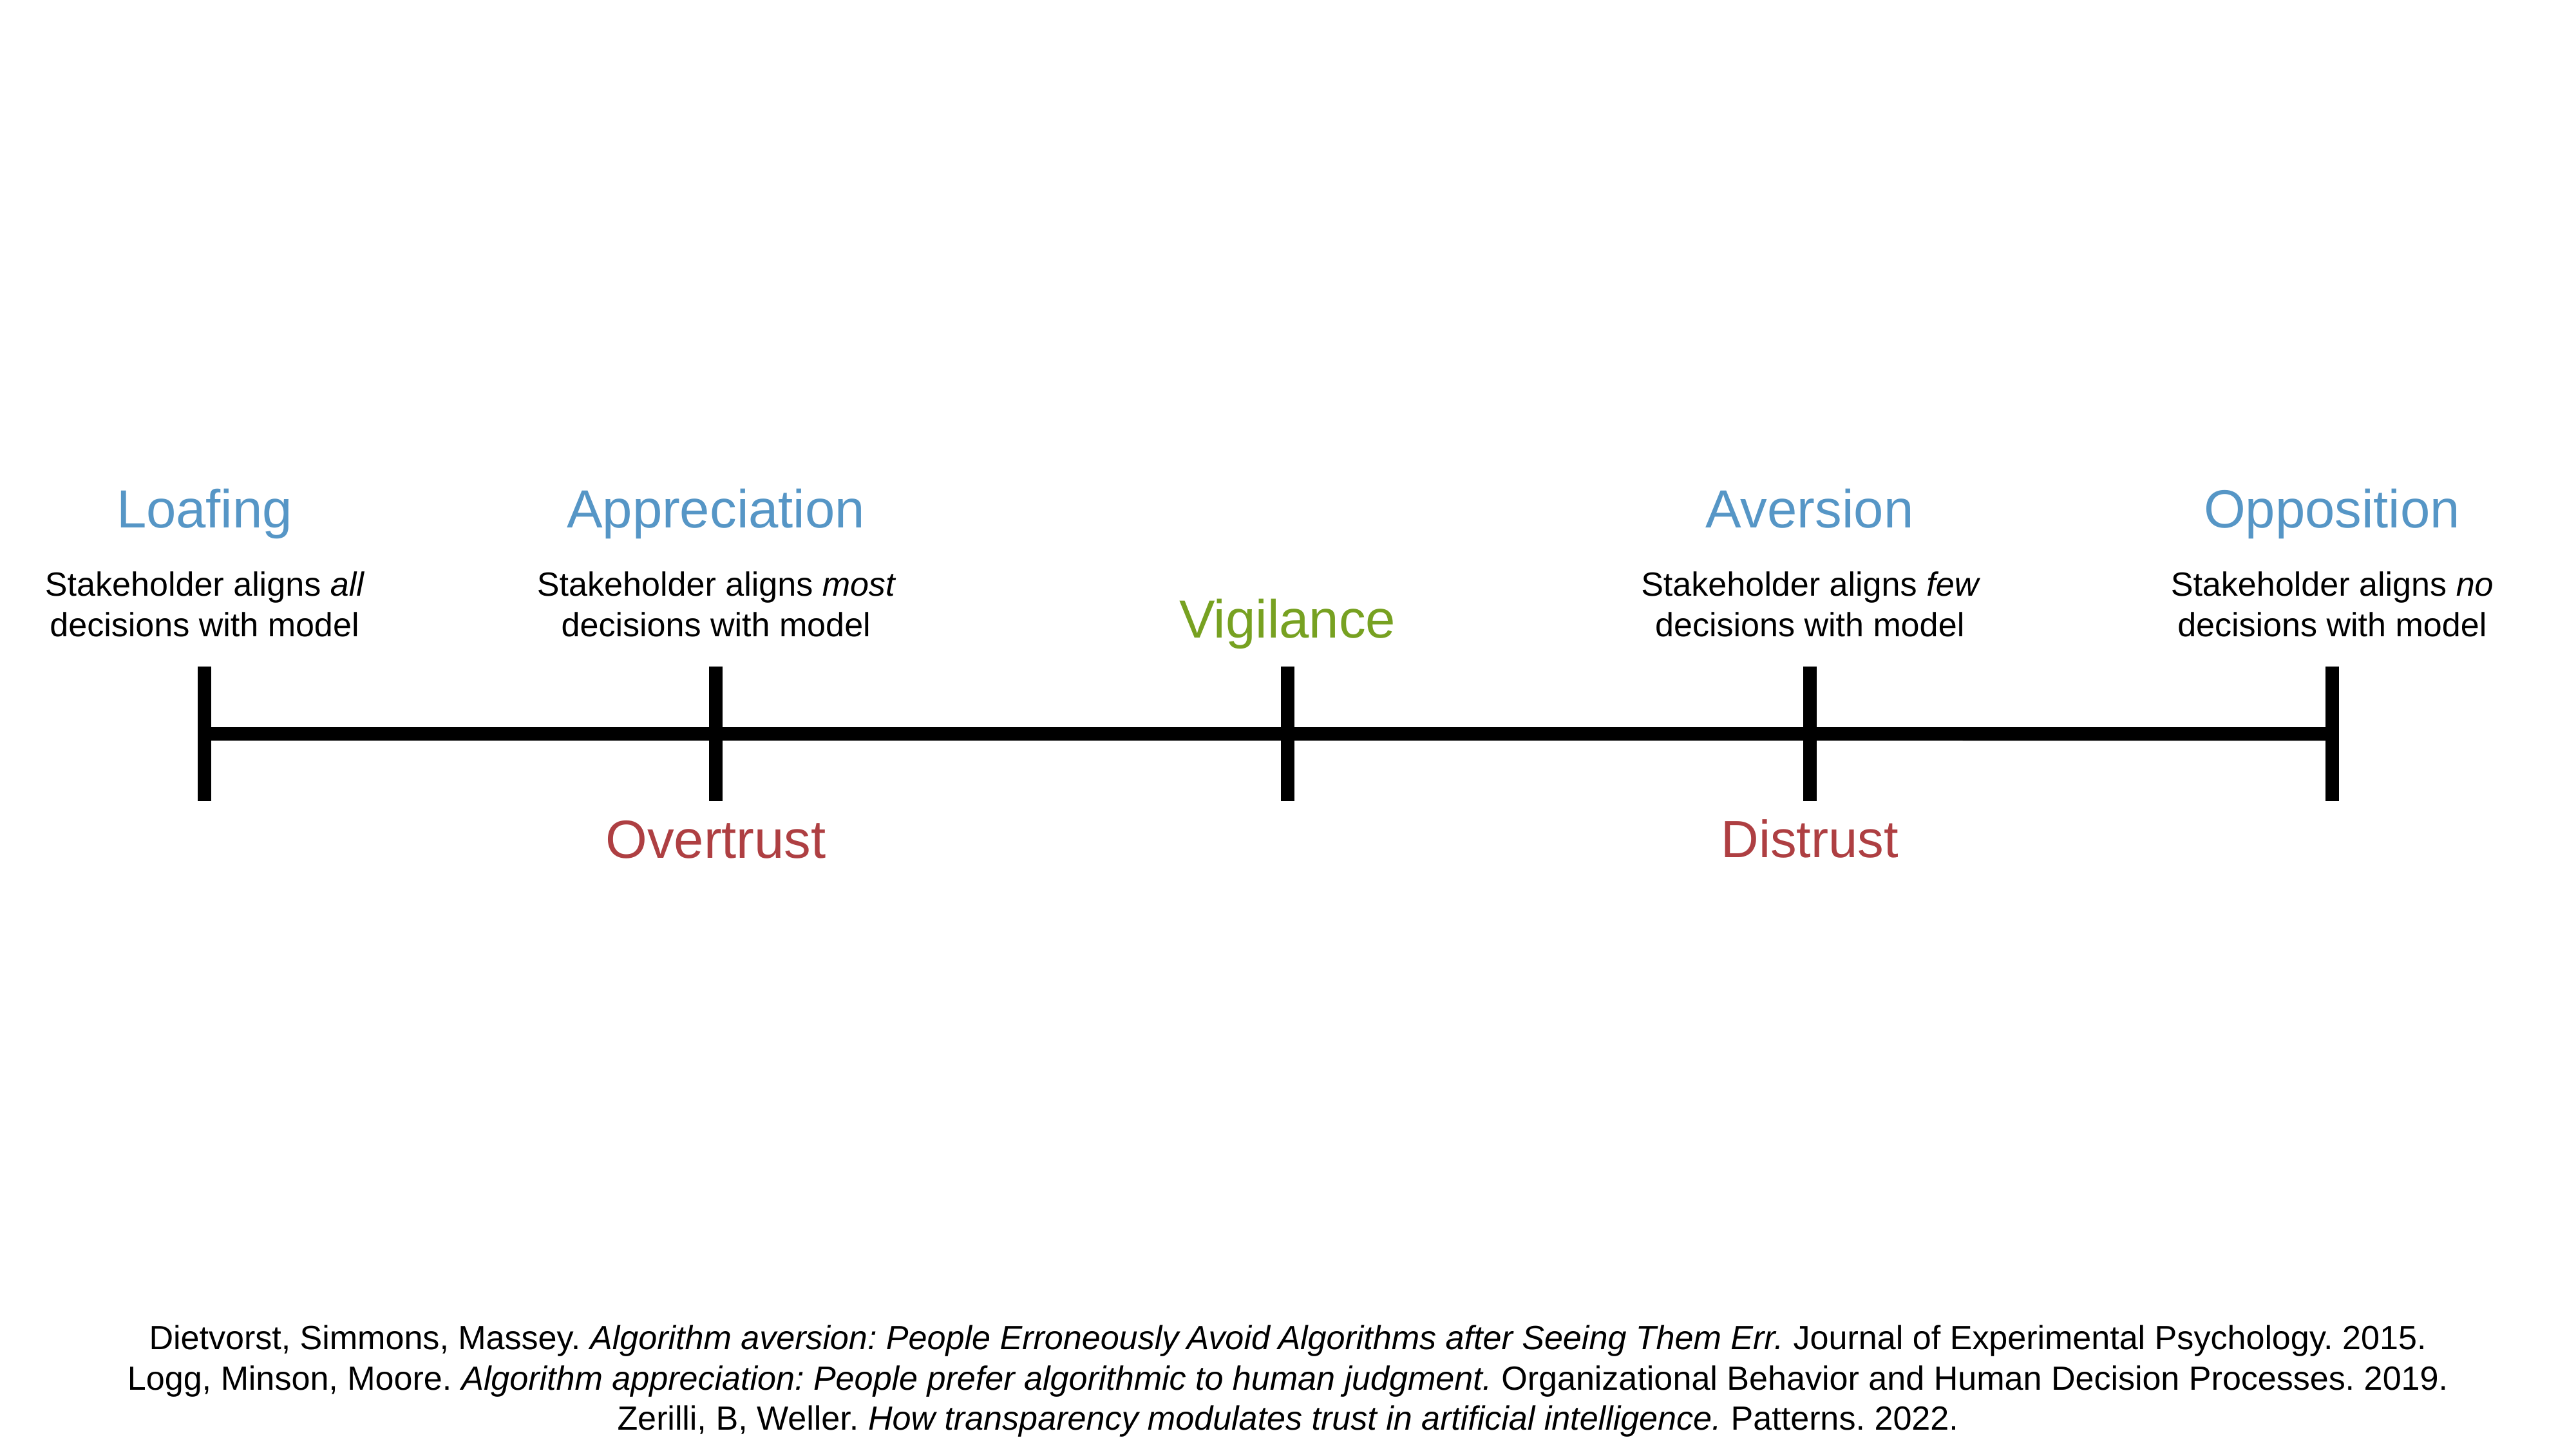

Loafing
Appreciation
Aversion
Opposition
Stakeholder aligns all decisions with model
Stakeholder aligns most decisions with model
Stakeholder aligns few decisions with model
Stakeholder aligns no decisions with model
Vigilance

Overtrust
Distrust
Dietvorst, Simmons, Massey. Algorithm aversion: People Erroneously Avoid Algorithms after Seeing Them Err. Journal of Experimental Psychology. 2015.
Logg, Minson, Moore. Algorithm appreciation: People prefer algorithmic to human judgment. Organizational Behavior and Human Decision Processes. 2019.
Zerilli, B, Weller. How transparency modulates trust in artificial intelligence. Patterns. 2022.